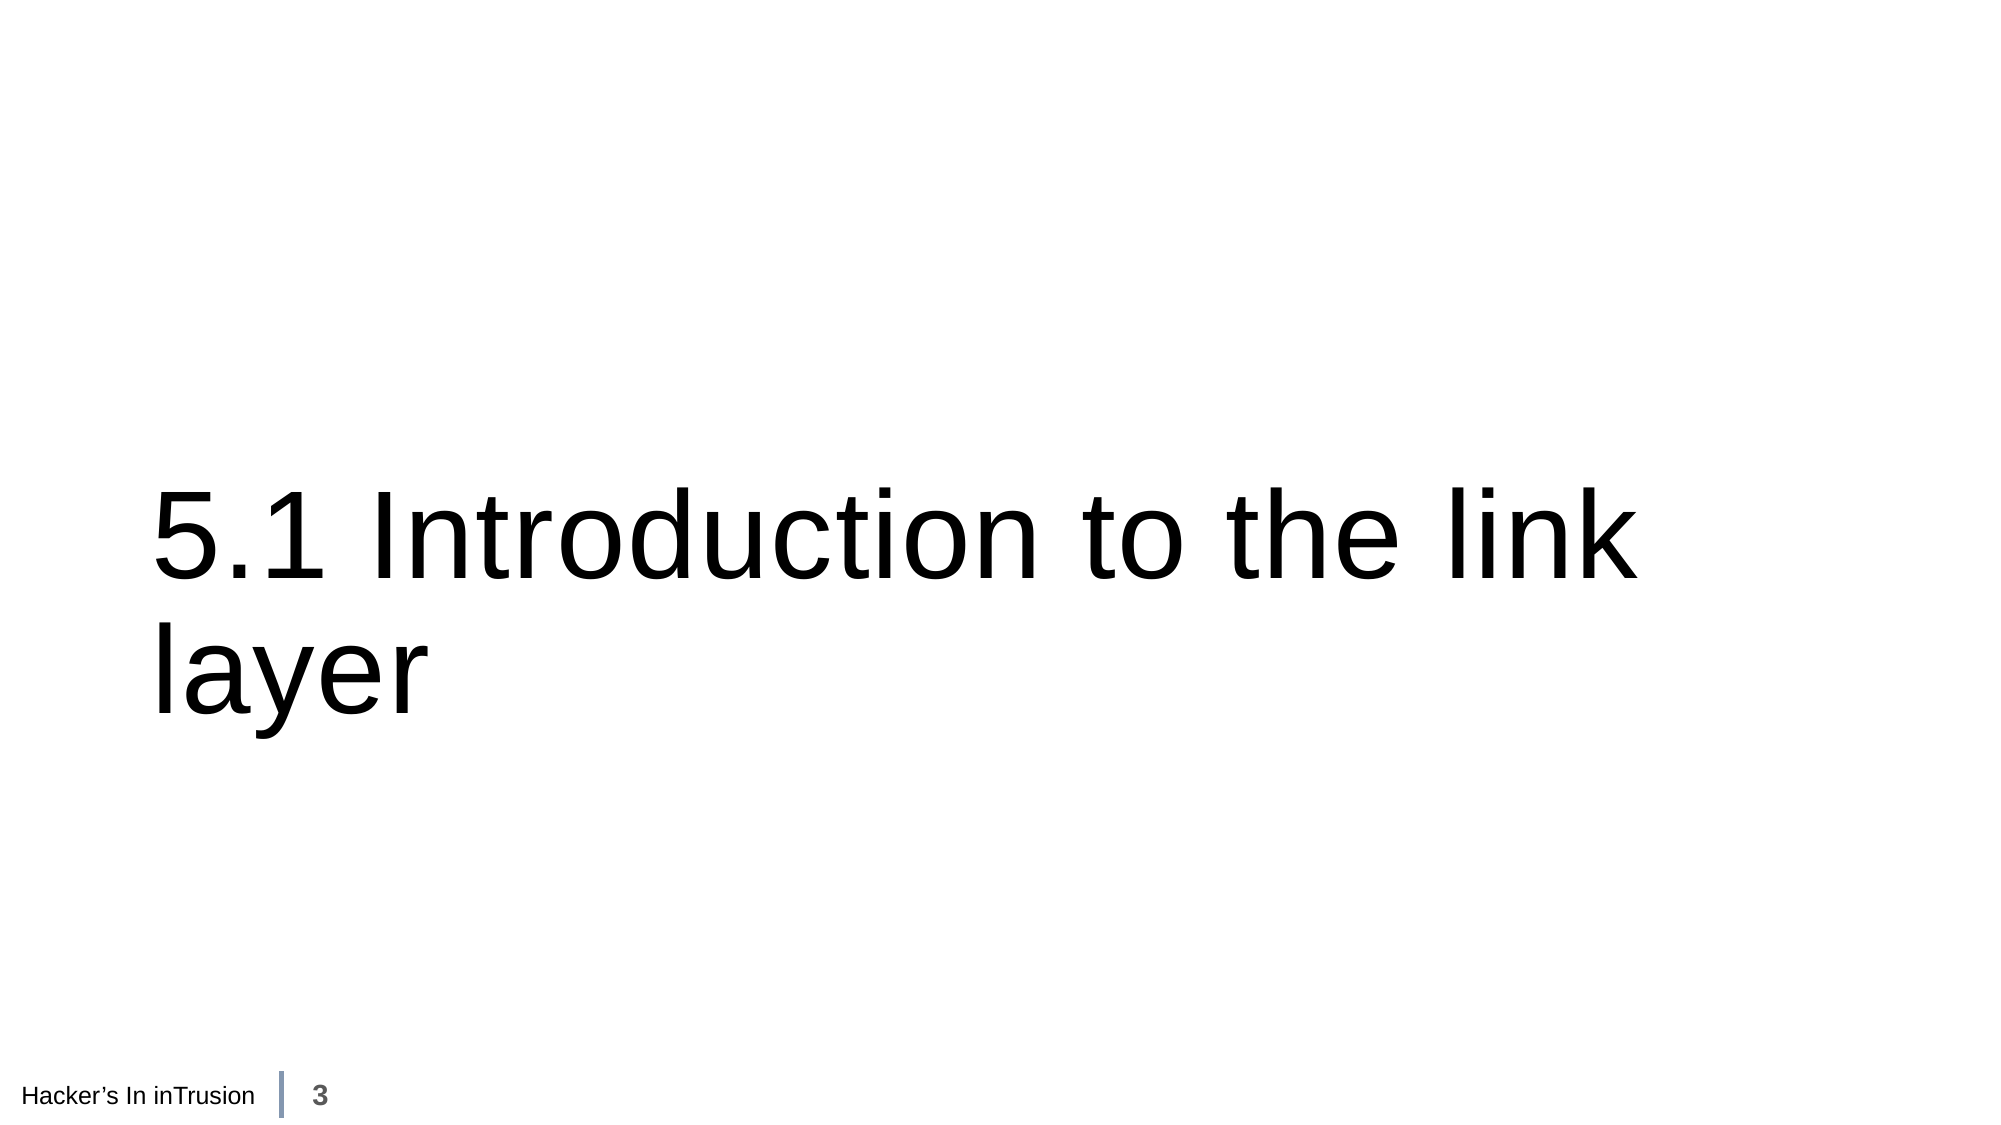

# 5.1 Introduction to the link layer